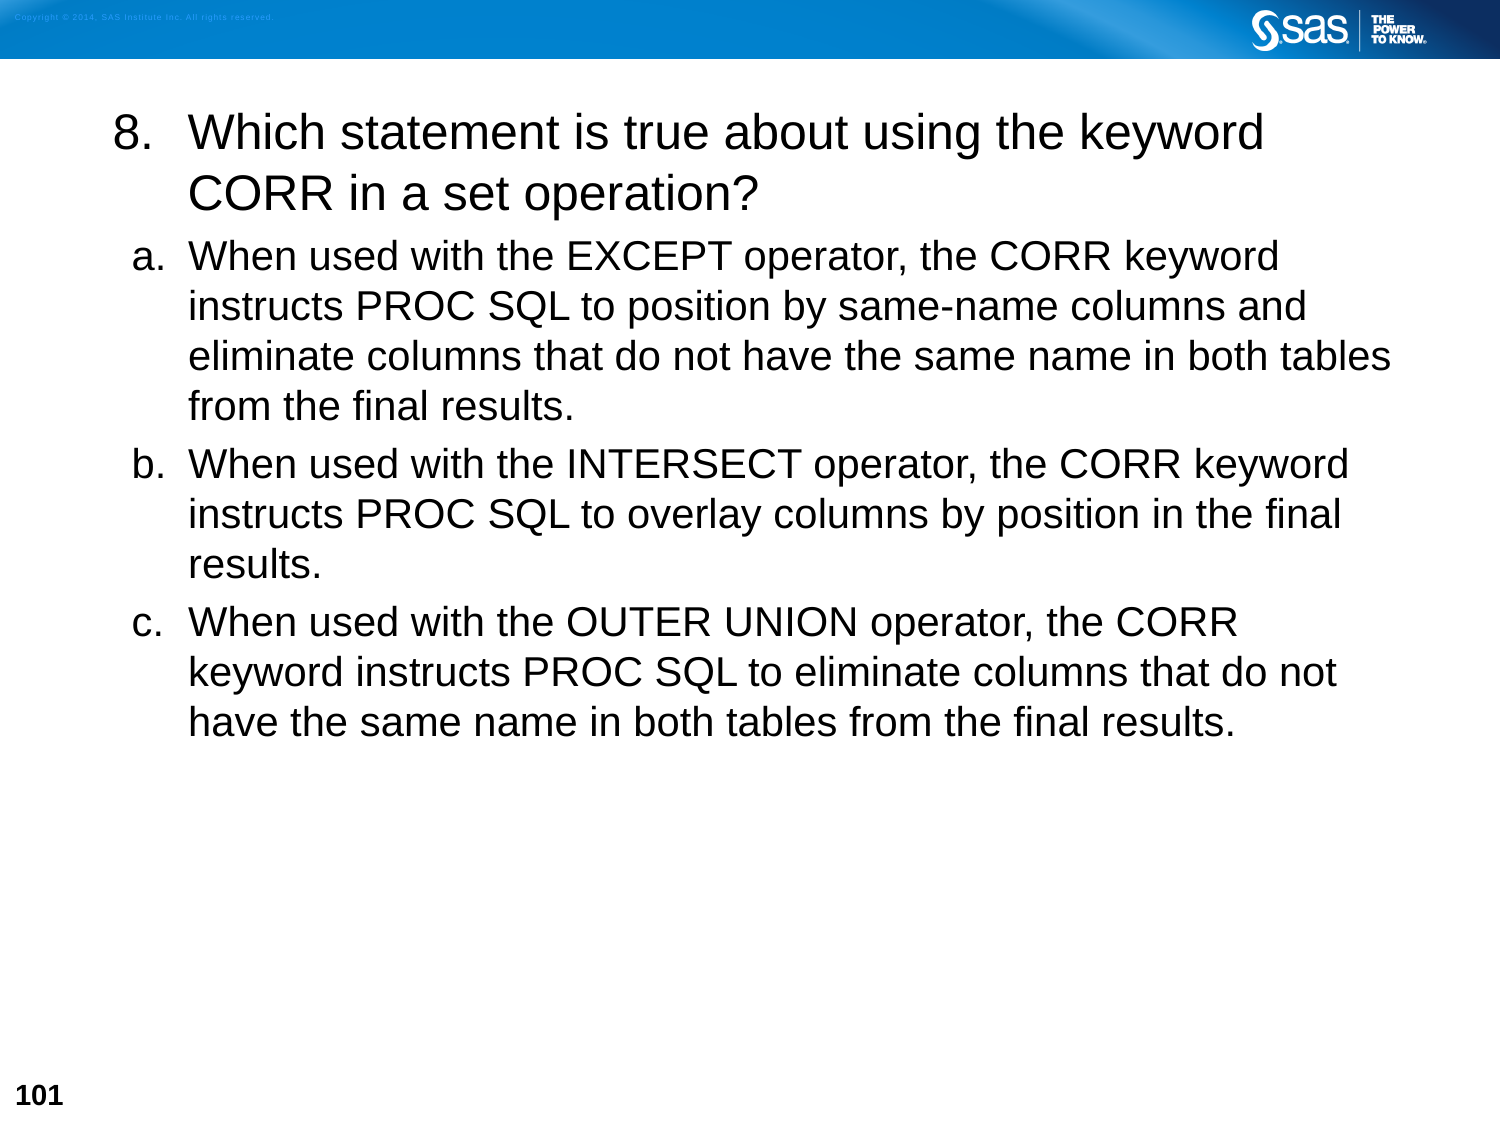

Which statement is true about using the keyword CORR in a set operation?
When used with the EXCEPT operator, the CORR keyword instructs PROC SQL to position by same-name columns and eliminate columns that do not have the same name in both tables from the final results.
When used with the INTERSECT operator, the CORR keyword instructs PROC SQL to overlay columns by position in the final results.
When used with the OUTER UNION operator, the CORR keyword instructs PROC SQL to eliminate columns that do not have the same name in both tables from the final results.